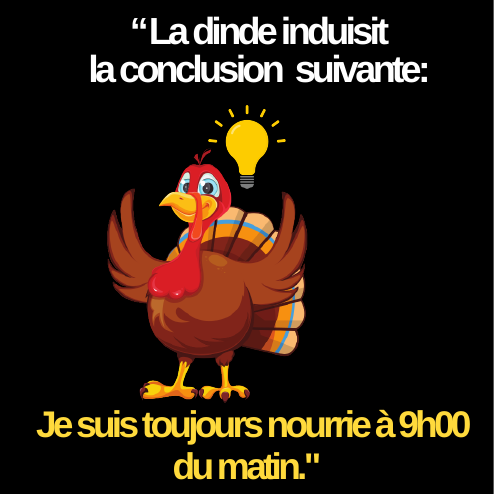

“La dinde induisit
la conclusion  suivante:

 Je suis toujours nourrie à 9h00 du matin."